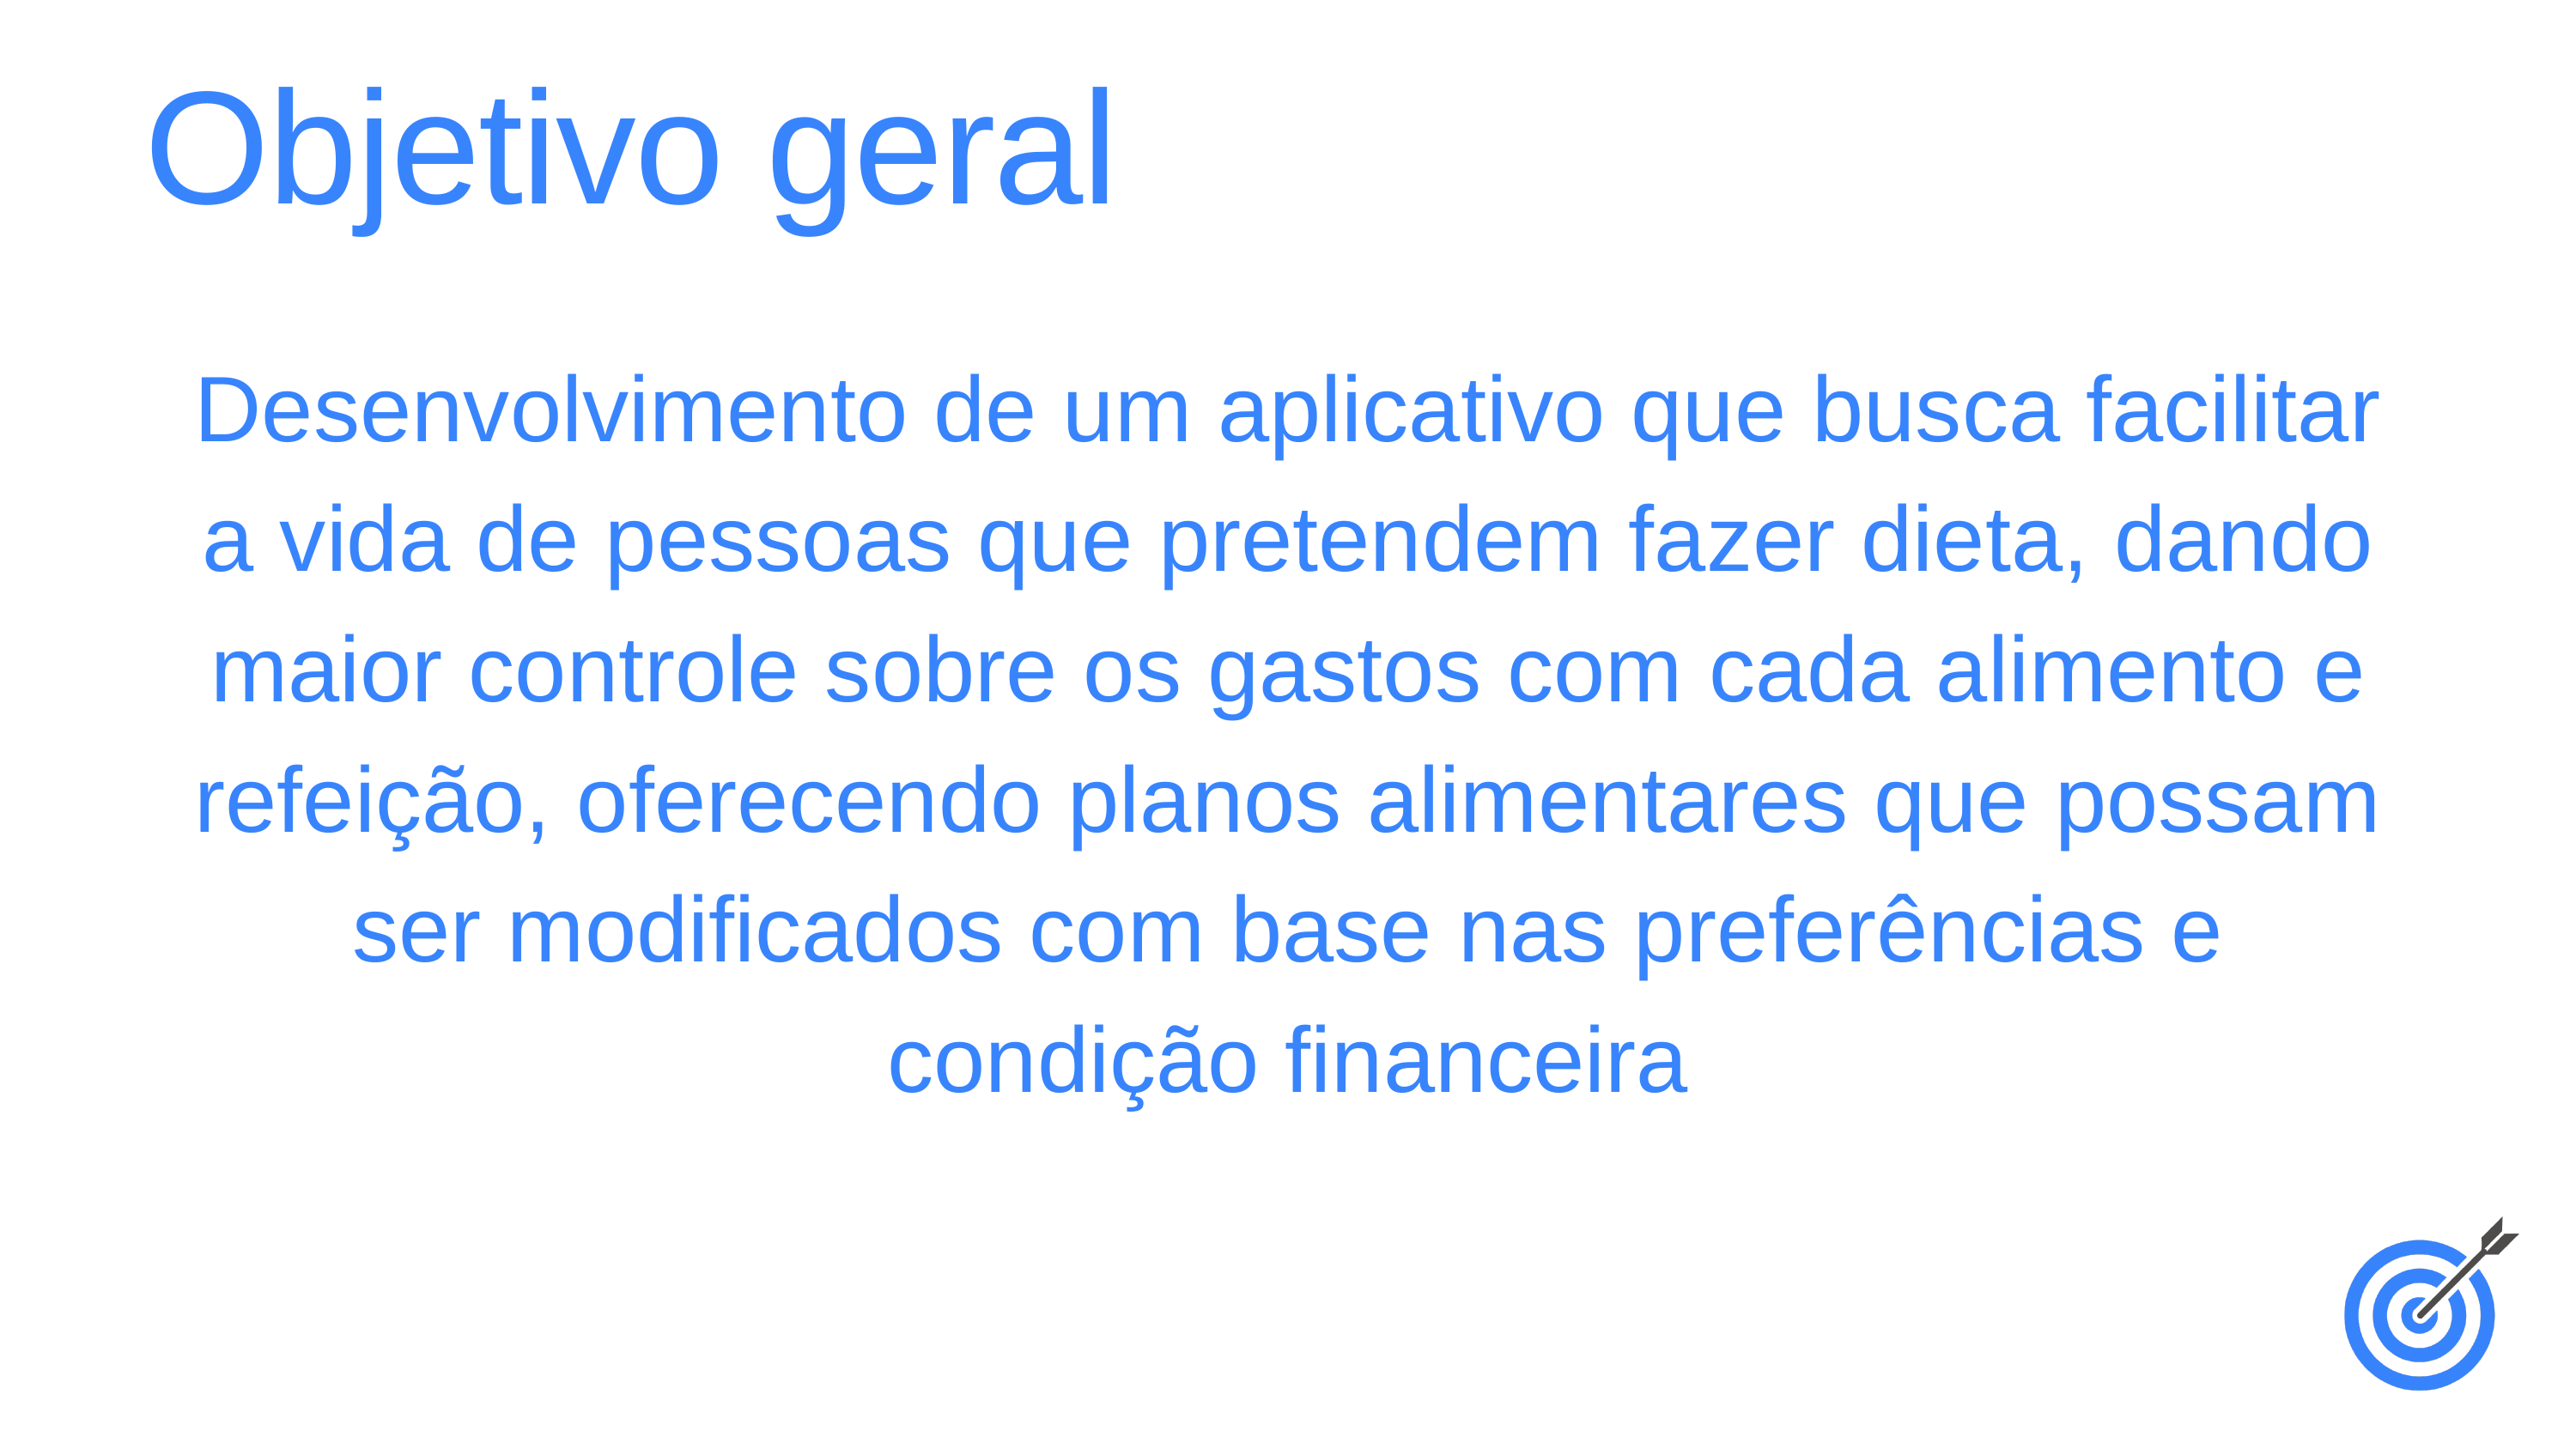

Objetivo geral
Desenvolvimento de um aplicativo que busca facilitar a vida de pessoas que pretendem fazer dieta, dando maior controle sobre os gastos com cada alimento e refeição, oferecendo planos alimentares que possam ser modificados com base nas preferências e condição financeira